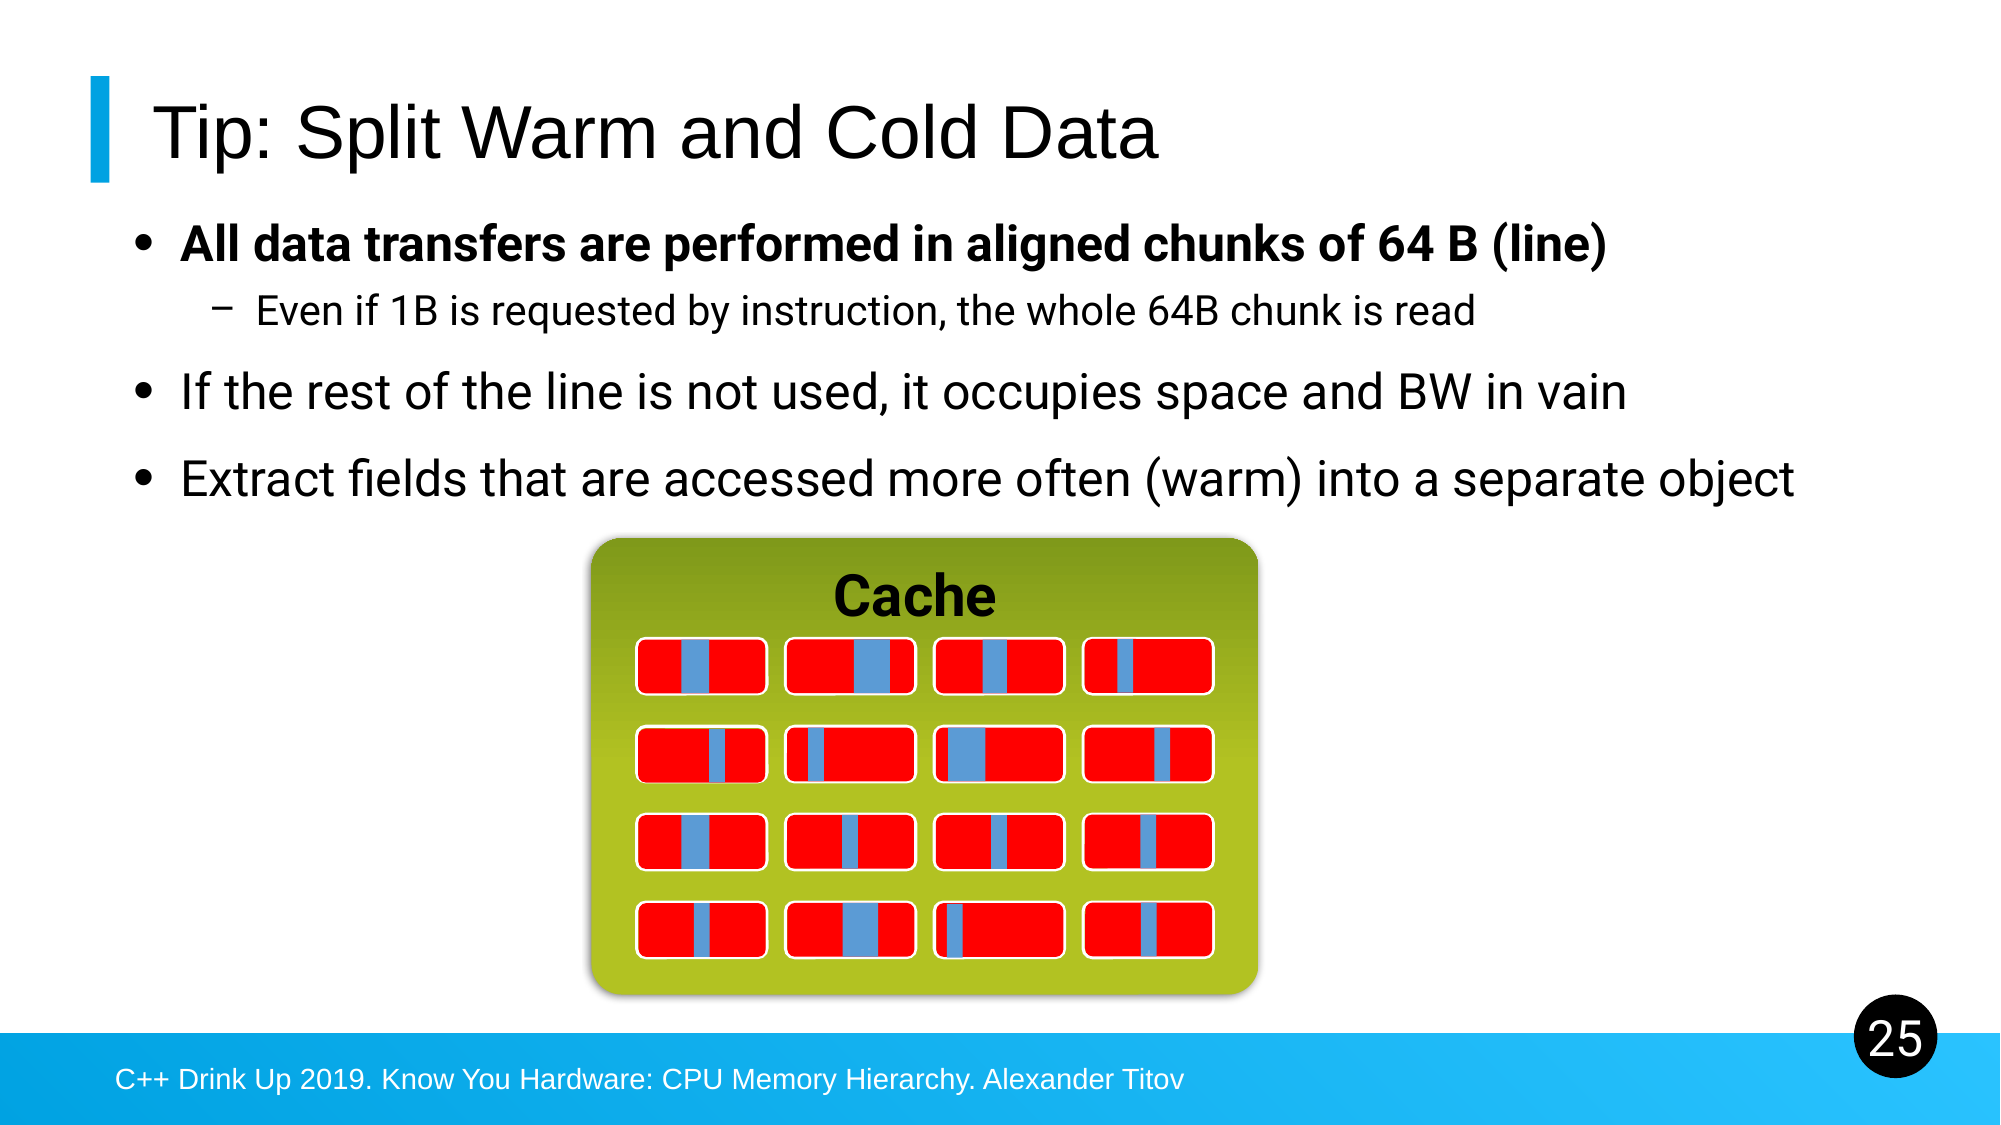

# Tip: Split Warm and Cold Data
All data transfers are performed in aligned chunks of 64 B (line)
Even if 1B is requested by instruction, the whole 64B chunk is read
If the rest of the line is not used, it occupies space and BW in vain
Extract fields that are accessed more often (warm) into a separate object

Cache

25
C++ Drink Up 2019. Know You Hardware: CPU Memory Hierarchy. Alexander Titov